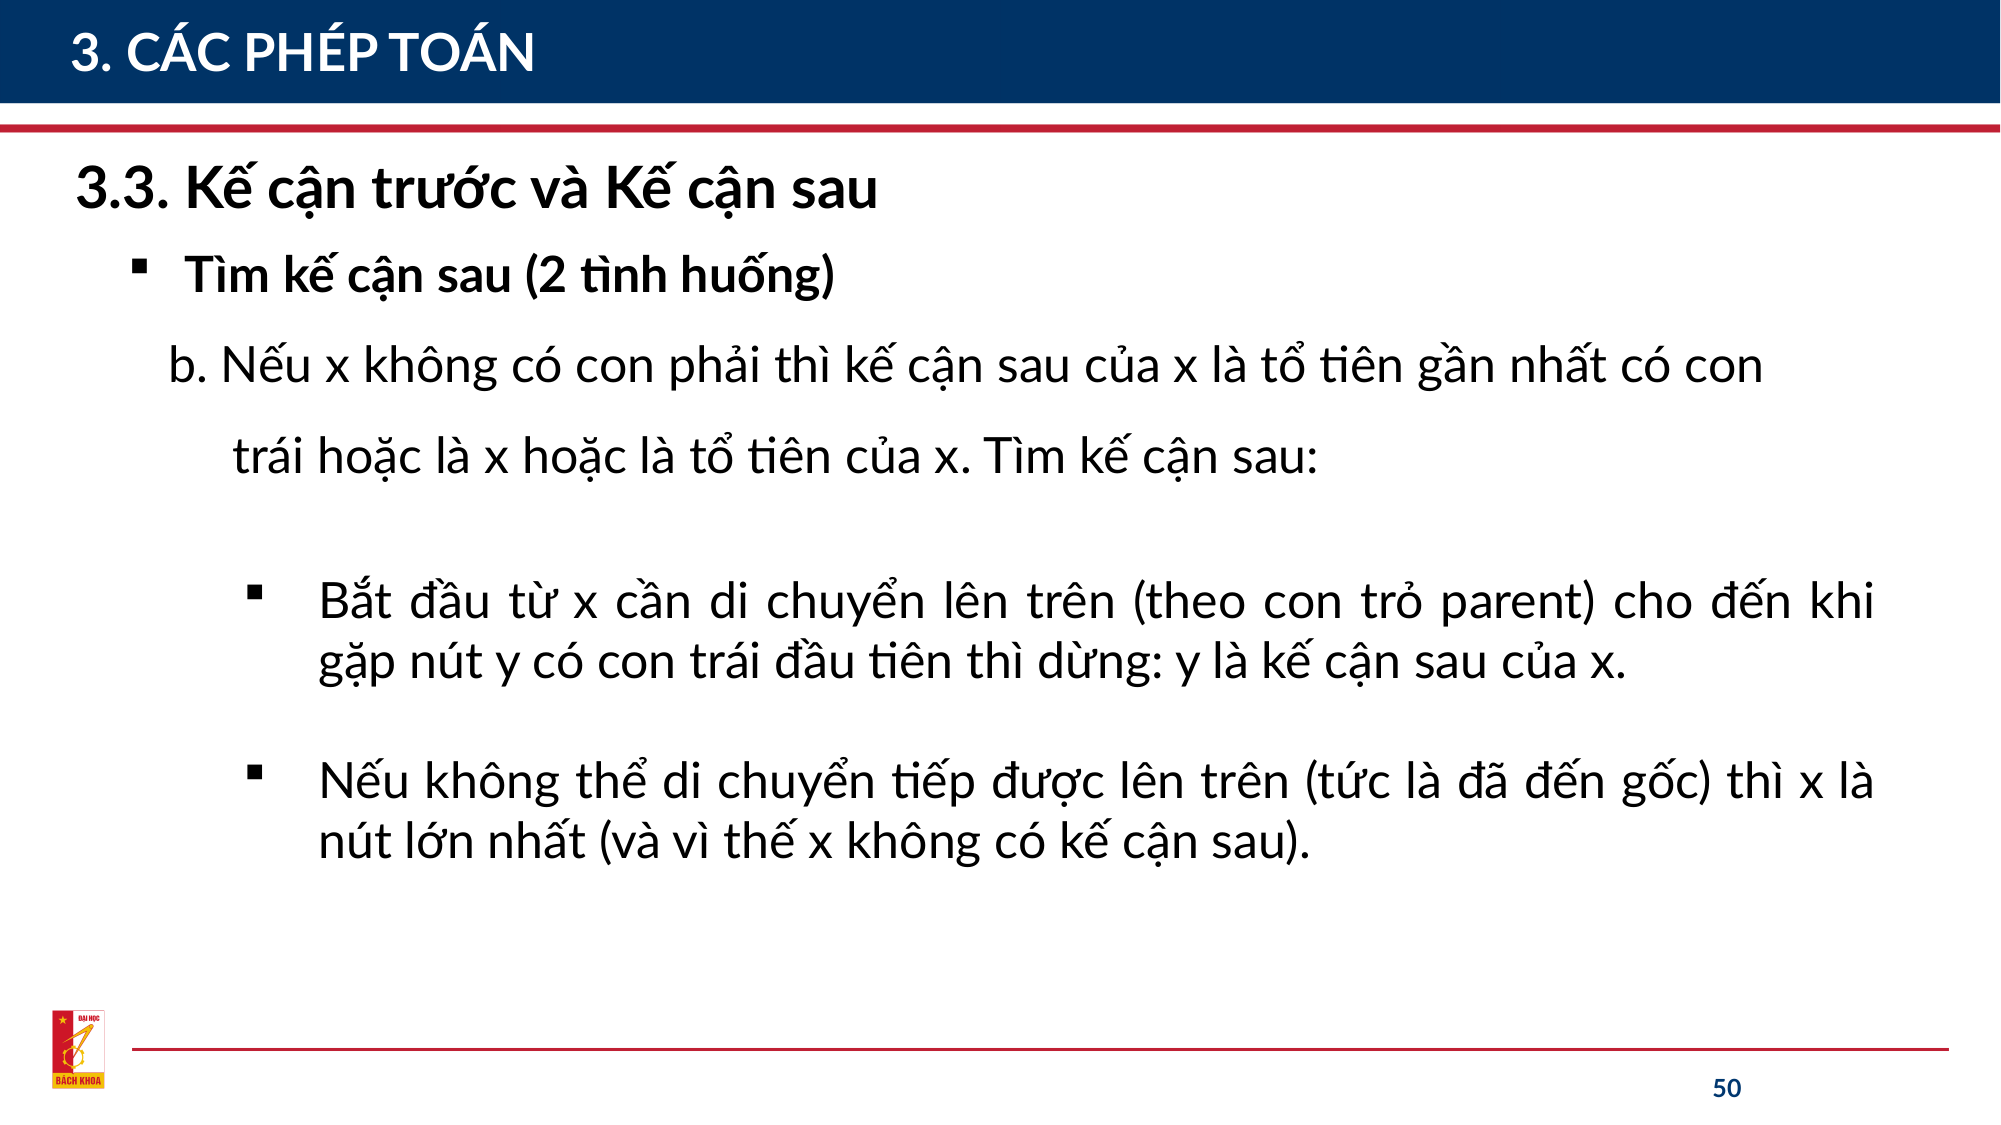

# 3. CÁC PHÉP TOÁN
3.3. Kế cận trước và Kế cận sau

Tìm kế cận sau (2 tình huống)
Nếu x có con phải thì kế cận sau của x sẽ là nút y với khoá key[y] nhỏ
     nhất trong cây con phải của x
	(y là nút trái nhất trong cây con phải của x).
Để tìm y có thể dùng find-min(x->rightPtr):
		y= find-min(x->rightPtr)
hoặc bắt đầu từ gốc của cây con phải luôn đi theo con trái đến khi gặp nút không có con trái →nút y cần tìm.
b. Nếu x không có con phải thì kế cận sau của x là tổ tiên gần nhất có con
     trái hoặc là x hoặc là tổ tiên của x. Tìm kế cận sau:

Bắt đầu từ x cần di chuyển lên trên (theo con trỏ parent) cho đến khi gặp nút y có con trái đầu tiên thì dừng: y là kế cận sau của x.

Nếu không thể di chuyển tiếp được lên trên (tức là đã đến gốc) thì x là nút lớn nhất (và vì thế x không có kế cận sau).
50